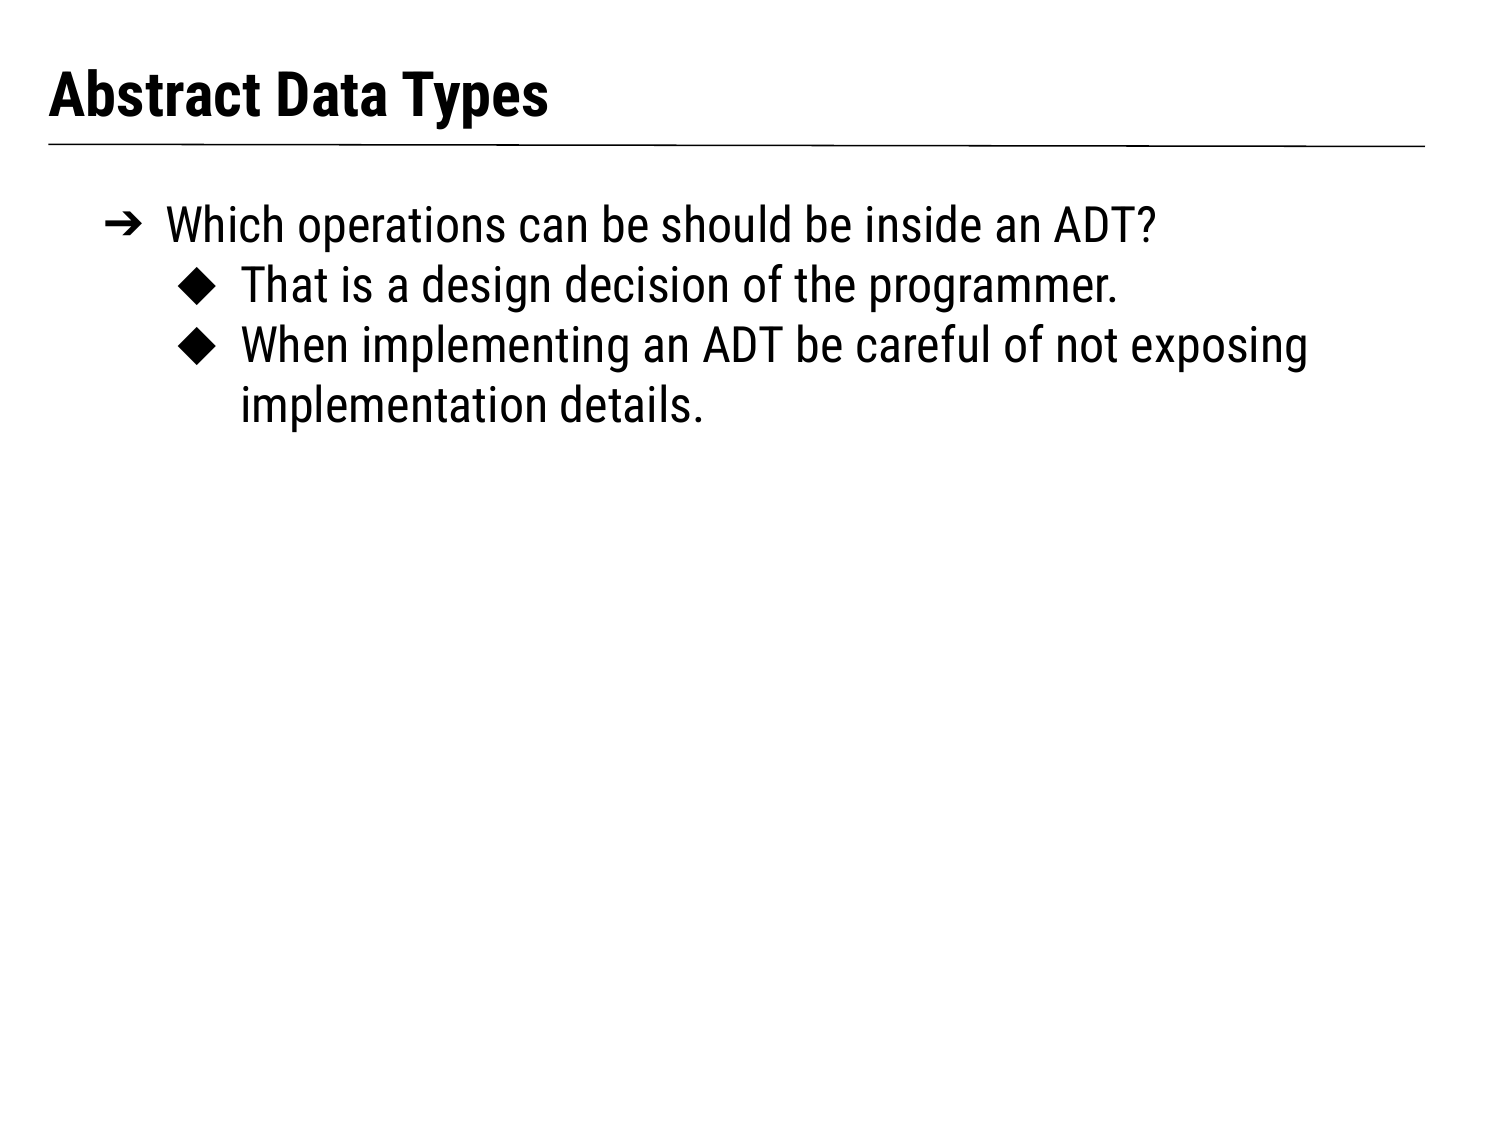

# Abstract Data Types
Which operations can be should be inside an ADT?
That is a design decision of the programmer.
When implementing an ADT be careful of not exposing implementation details.